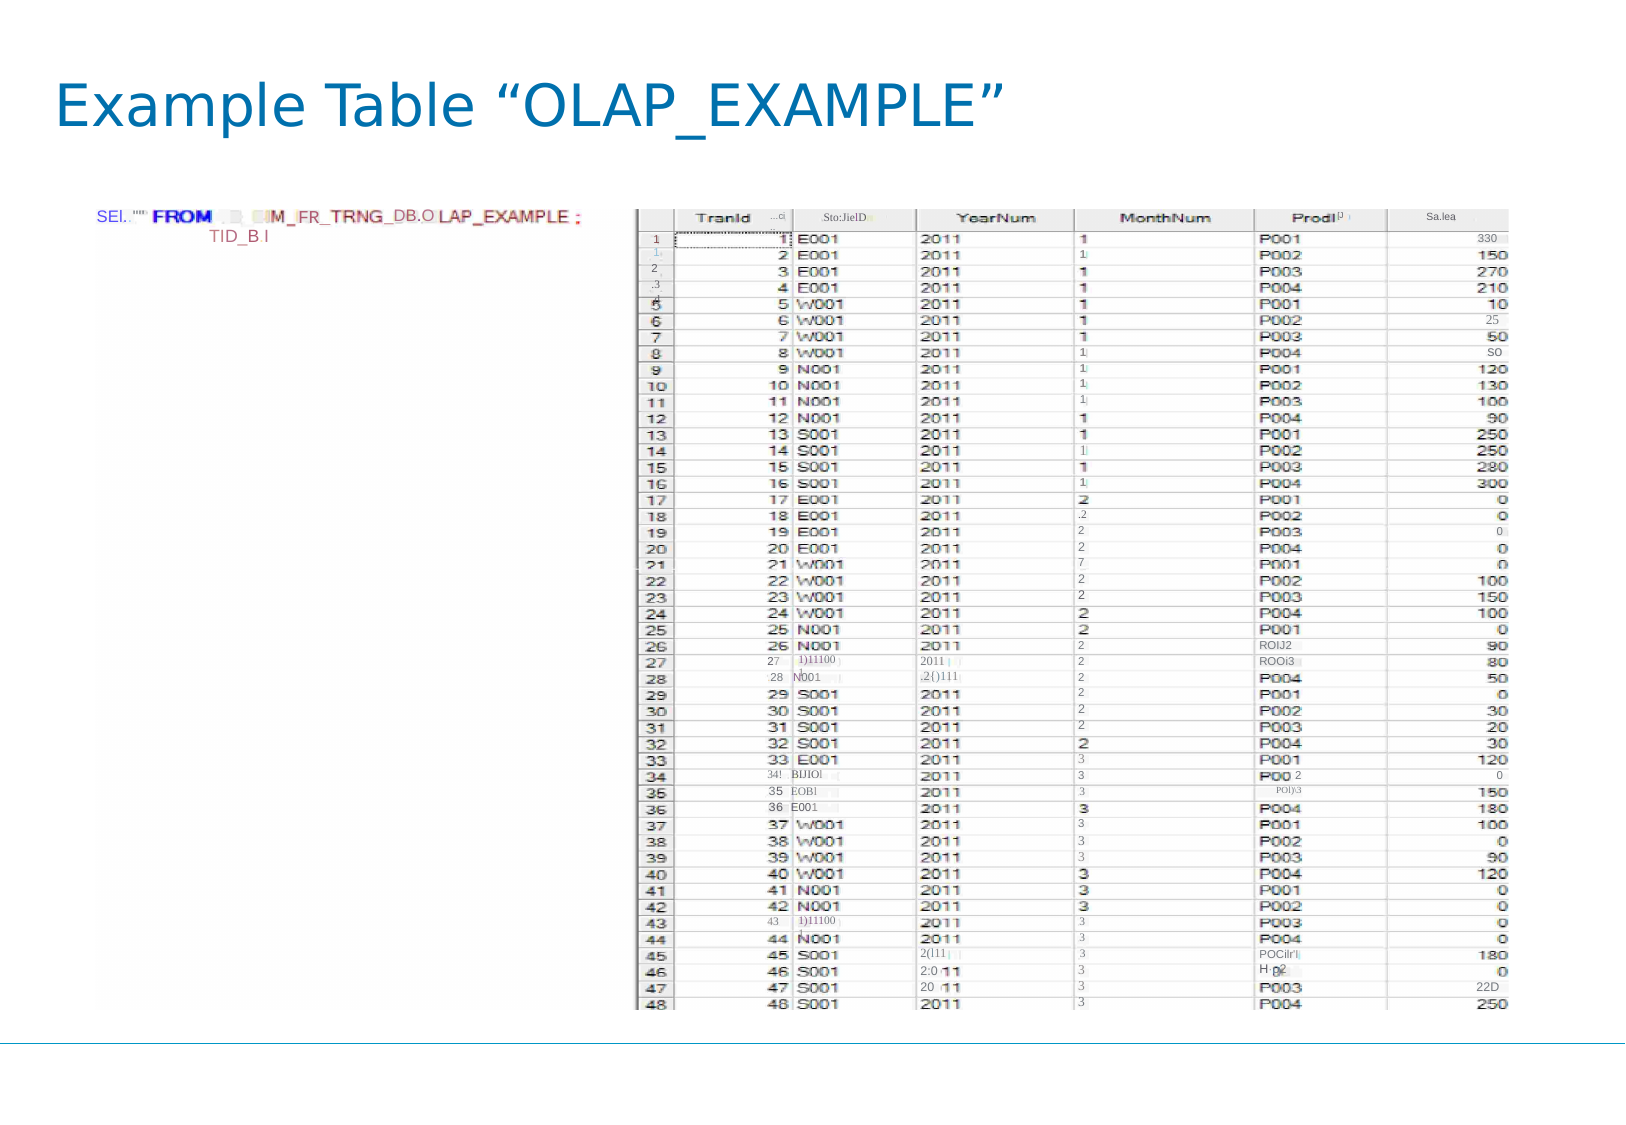

# Example Table “OLAP_EXAMPLE”
-FR_
.    TID_B.I
_DB.O
SEl..'"'

Sto:JielD
[J
...ci..
Sa.lea
330
11
2
.3
.d
1
25
so
1
1
1
1
1
1
.2
2
2
7
2
2
0
2
2
2
2
2
2
ROIJ2
ROOi3
1)111001
2011
.2{)111
27
.28   N001
3
3
3
34!  BIJIOl
35 EOBl
36 E001
2
POl)\3
0
3
3
3
1)111001
3
3
3
3
3
3
43
2(l11
2:0
20
POCilr'I
H·o2
22D